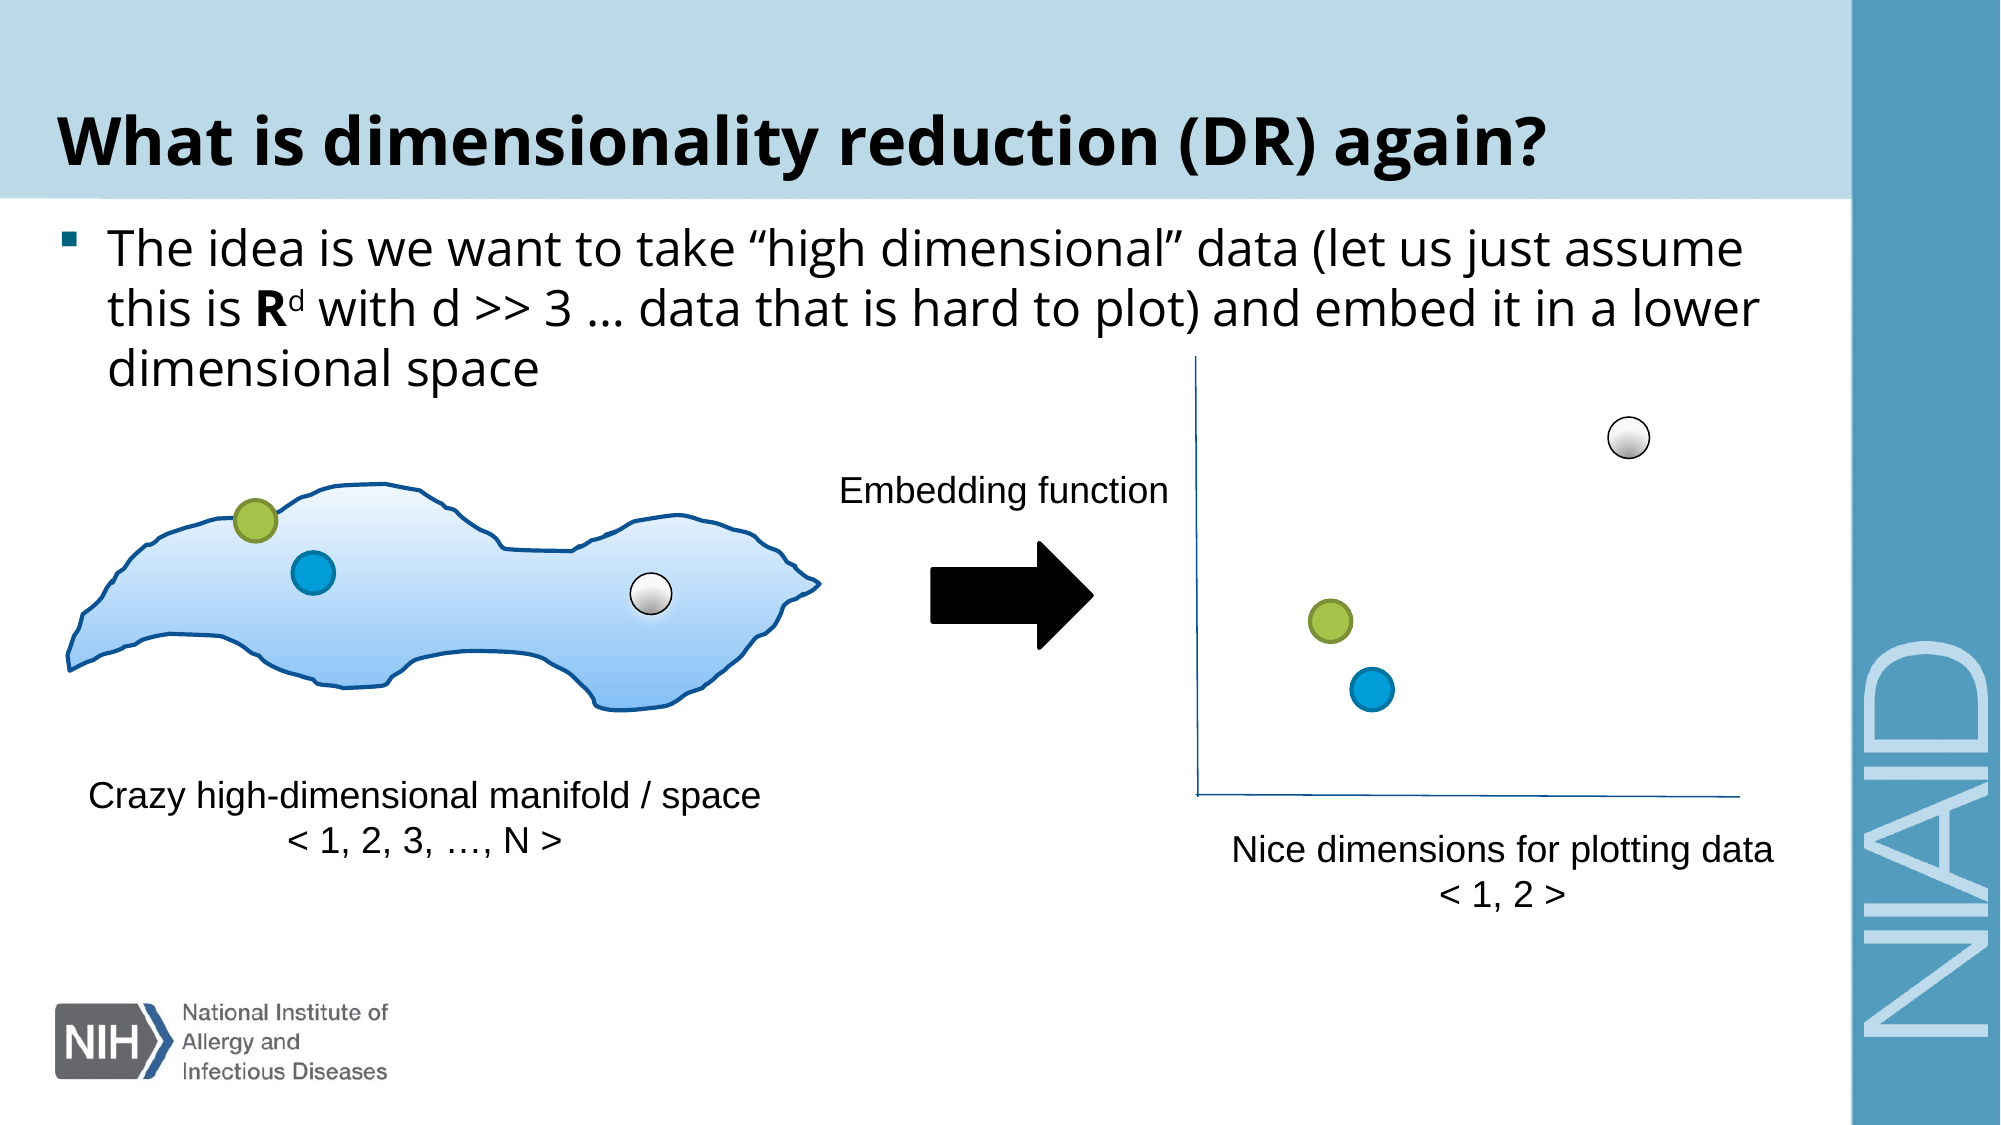

# What is dimensionality reduction (DR) again?
The idea is we want to take “high dimensional” data (let us just assume this is Rd with d >> 3 … data that is hard to plot) and embed it in a lower dimensional space

Embedding function

Crazy high-dimensional manifold / space
< 1, 2, 3, …, N >
Nice dimensions for plotting data
< 1, 2 >